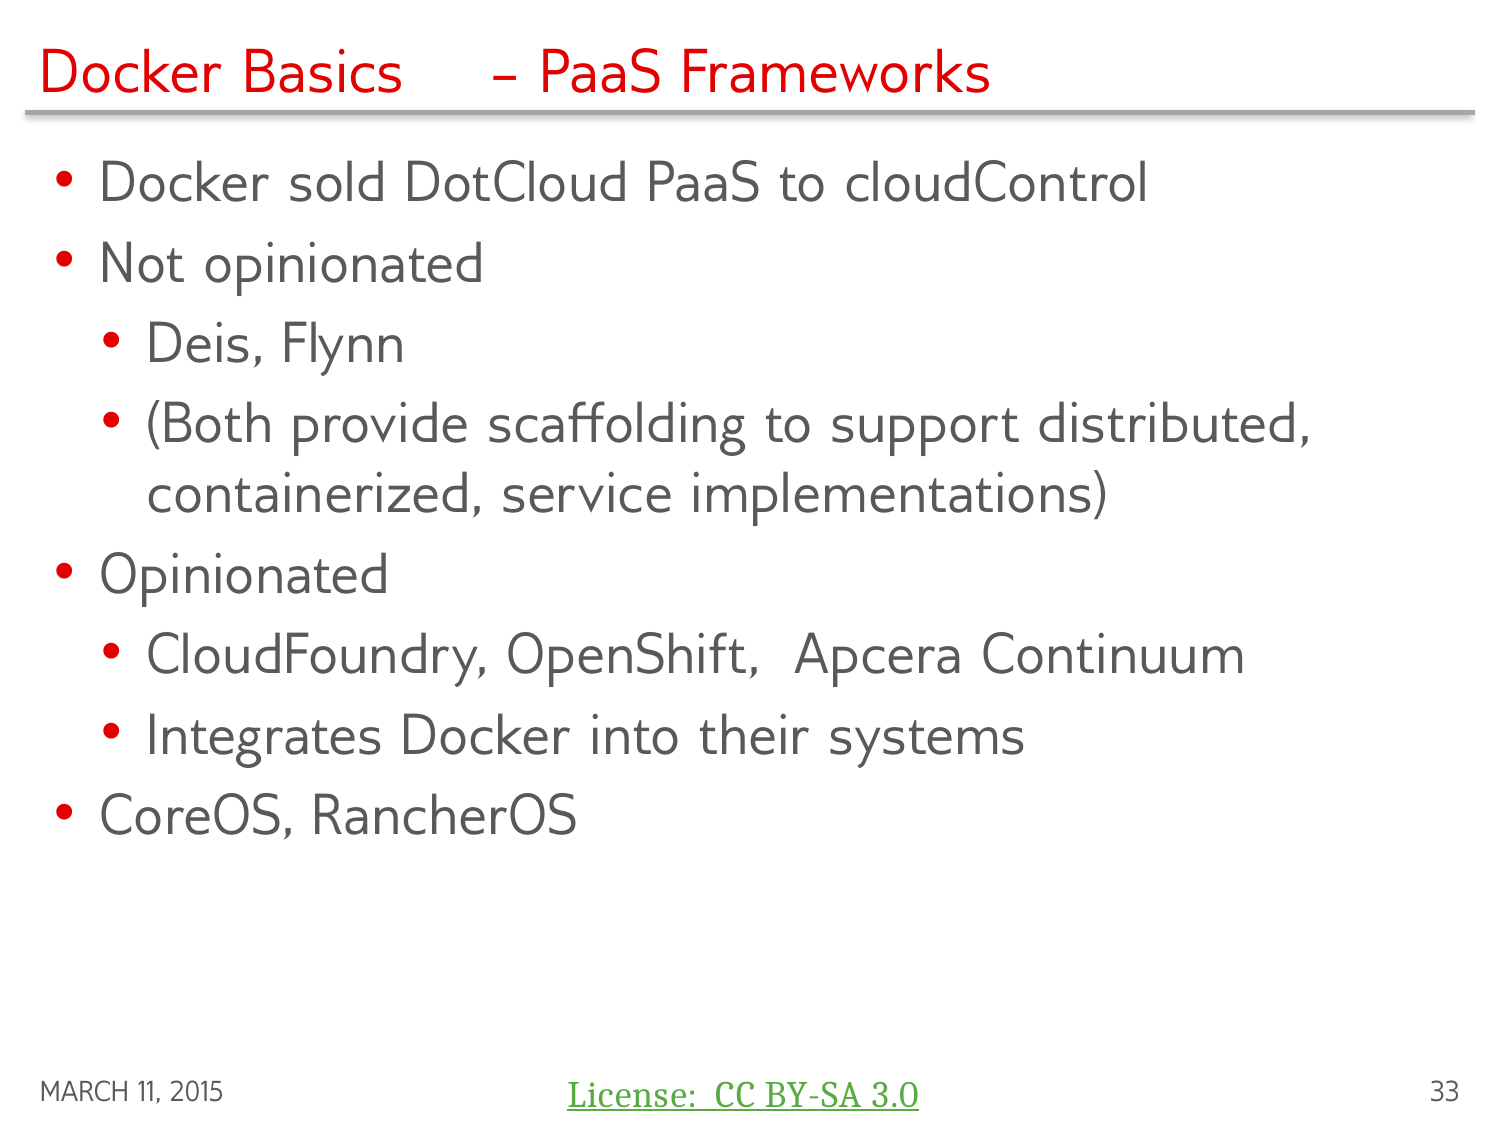

# Docker Basics	– PaaS Frameworks
Docker sold DotCloud PaaS to cloudControl
Not opinionated
Deis, Flynn
(Both provide scaffolding to support distributed, containerized, service implementations)
Opinionated
CloudFoundry, OpenShift,  Apcera Continuum
Integrates Docker into their systems
CoreOS, RancherOS
March 11, 2015
33